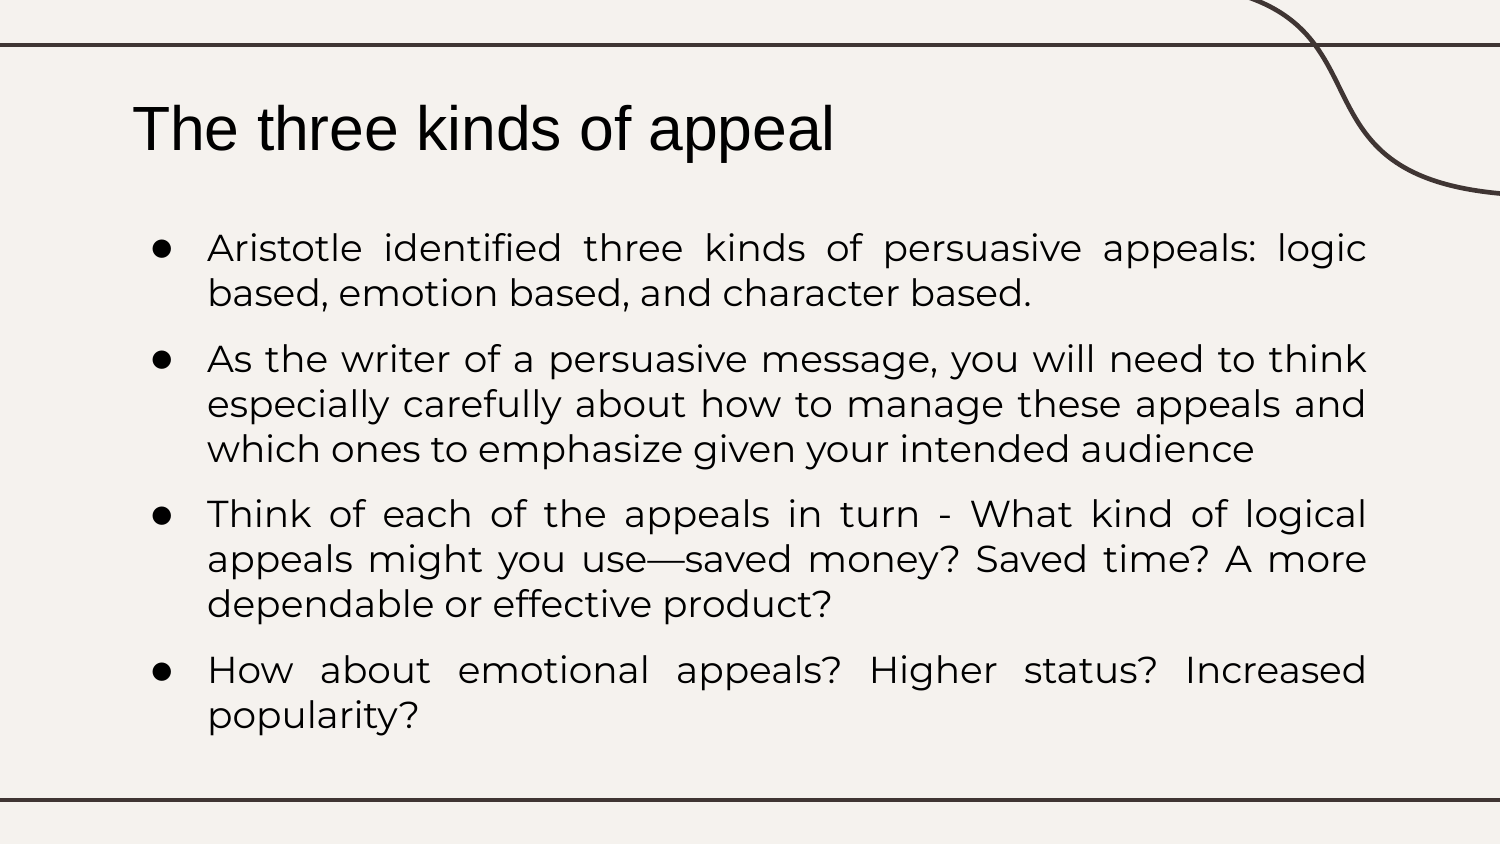

# The three kinds of appeal
Aristotle identified three kinds of persuasive appeals: logic based, emotion based, and character based.
As the writer of a persuasive message, you will need to think especially carefully about how to manage these appeals and which ones to emphasize given your intended audience
Think of each of the appeals in turn - What kind of logical appeals might you use—saved money? Saved time? A more dependable or effective product?
How about emotional appeals? Higher status? Increased popularity?